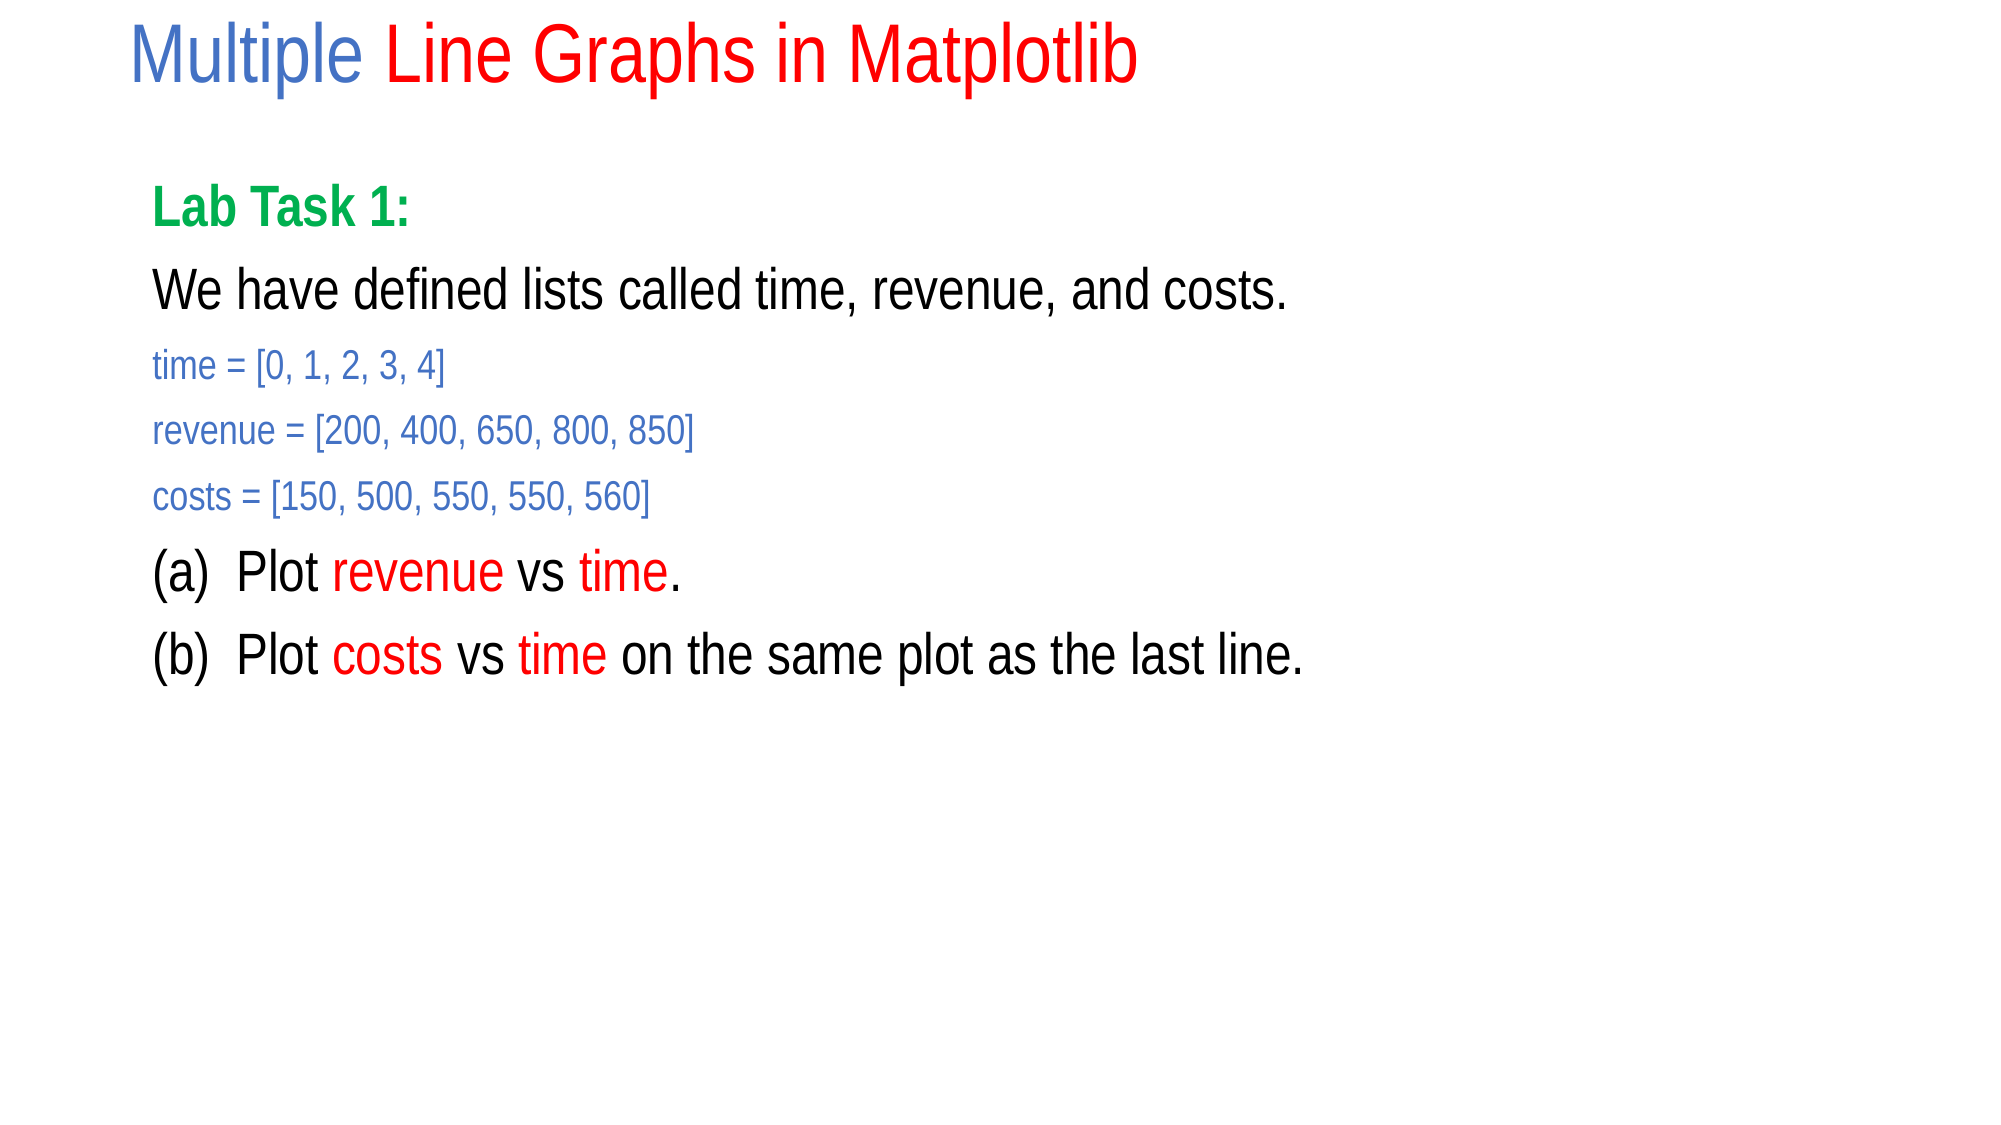

# Multiple Line Graphs in Matplotlib
Lab Task 1:
We have defined lists called time, revenue, and costs.
time = [0, 1, 2, 3, 4]
revenue = [200, 400, 650, 800, 850]
costs = [150, 500, 550, 550, 560]
Plot revenue vs time.
Plot costs vs time on the same plot as the last line.